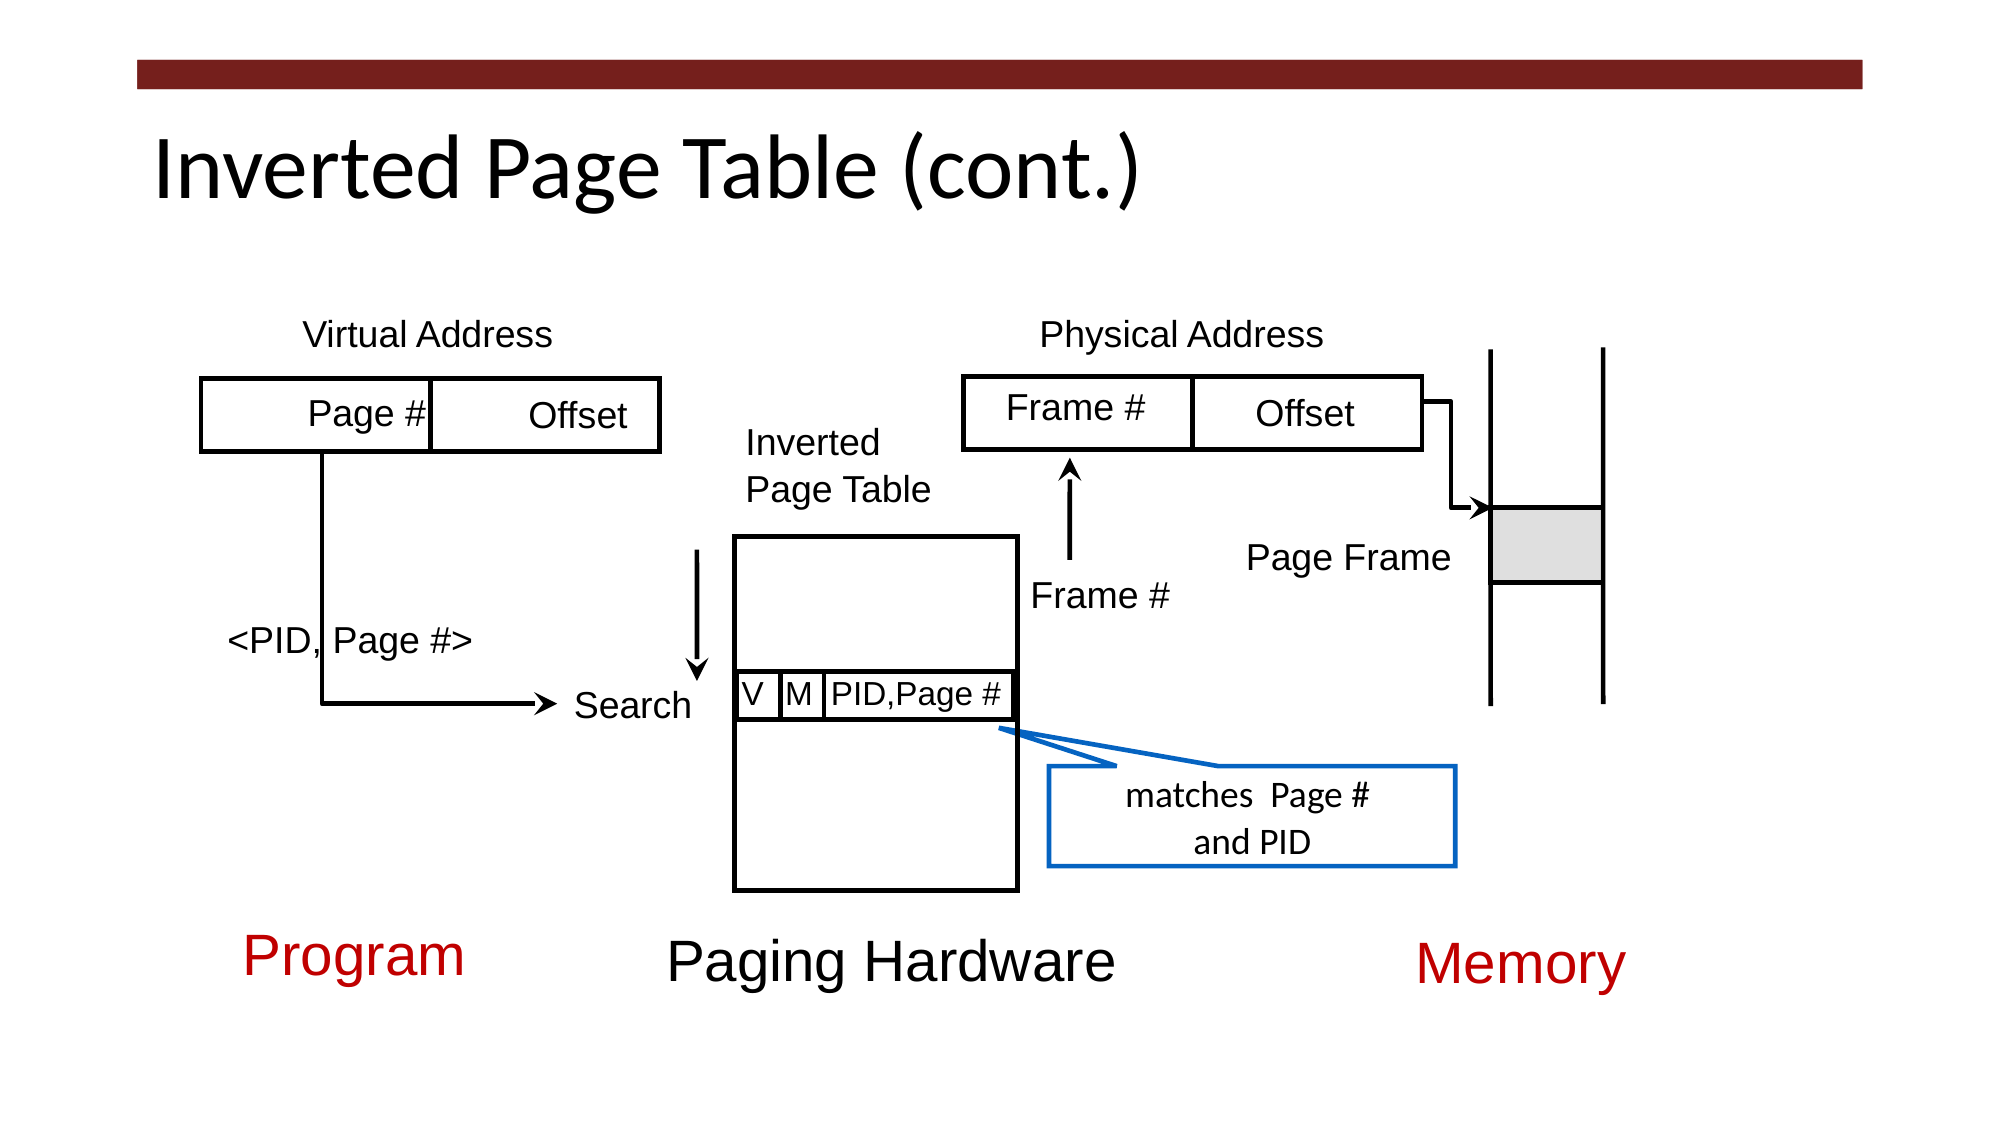

# Inverted Page Table (cont.)
Virtual Address
Physical Address

Frame #
Offset

Page #
Offset

Inverted
Page Table

Page Frame

Frame #
<PID, Page #>

V
M
PID,Page #
Search
matches  Page #
and PID
Program
Paging Hardware
Memory